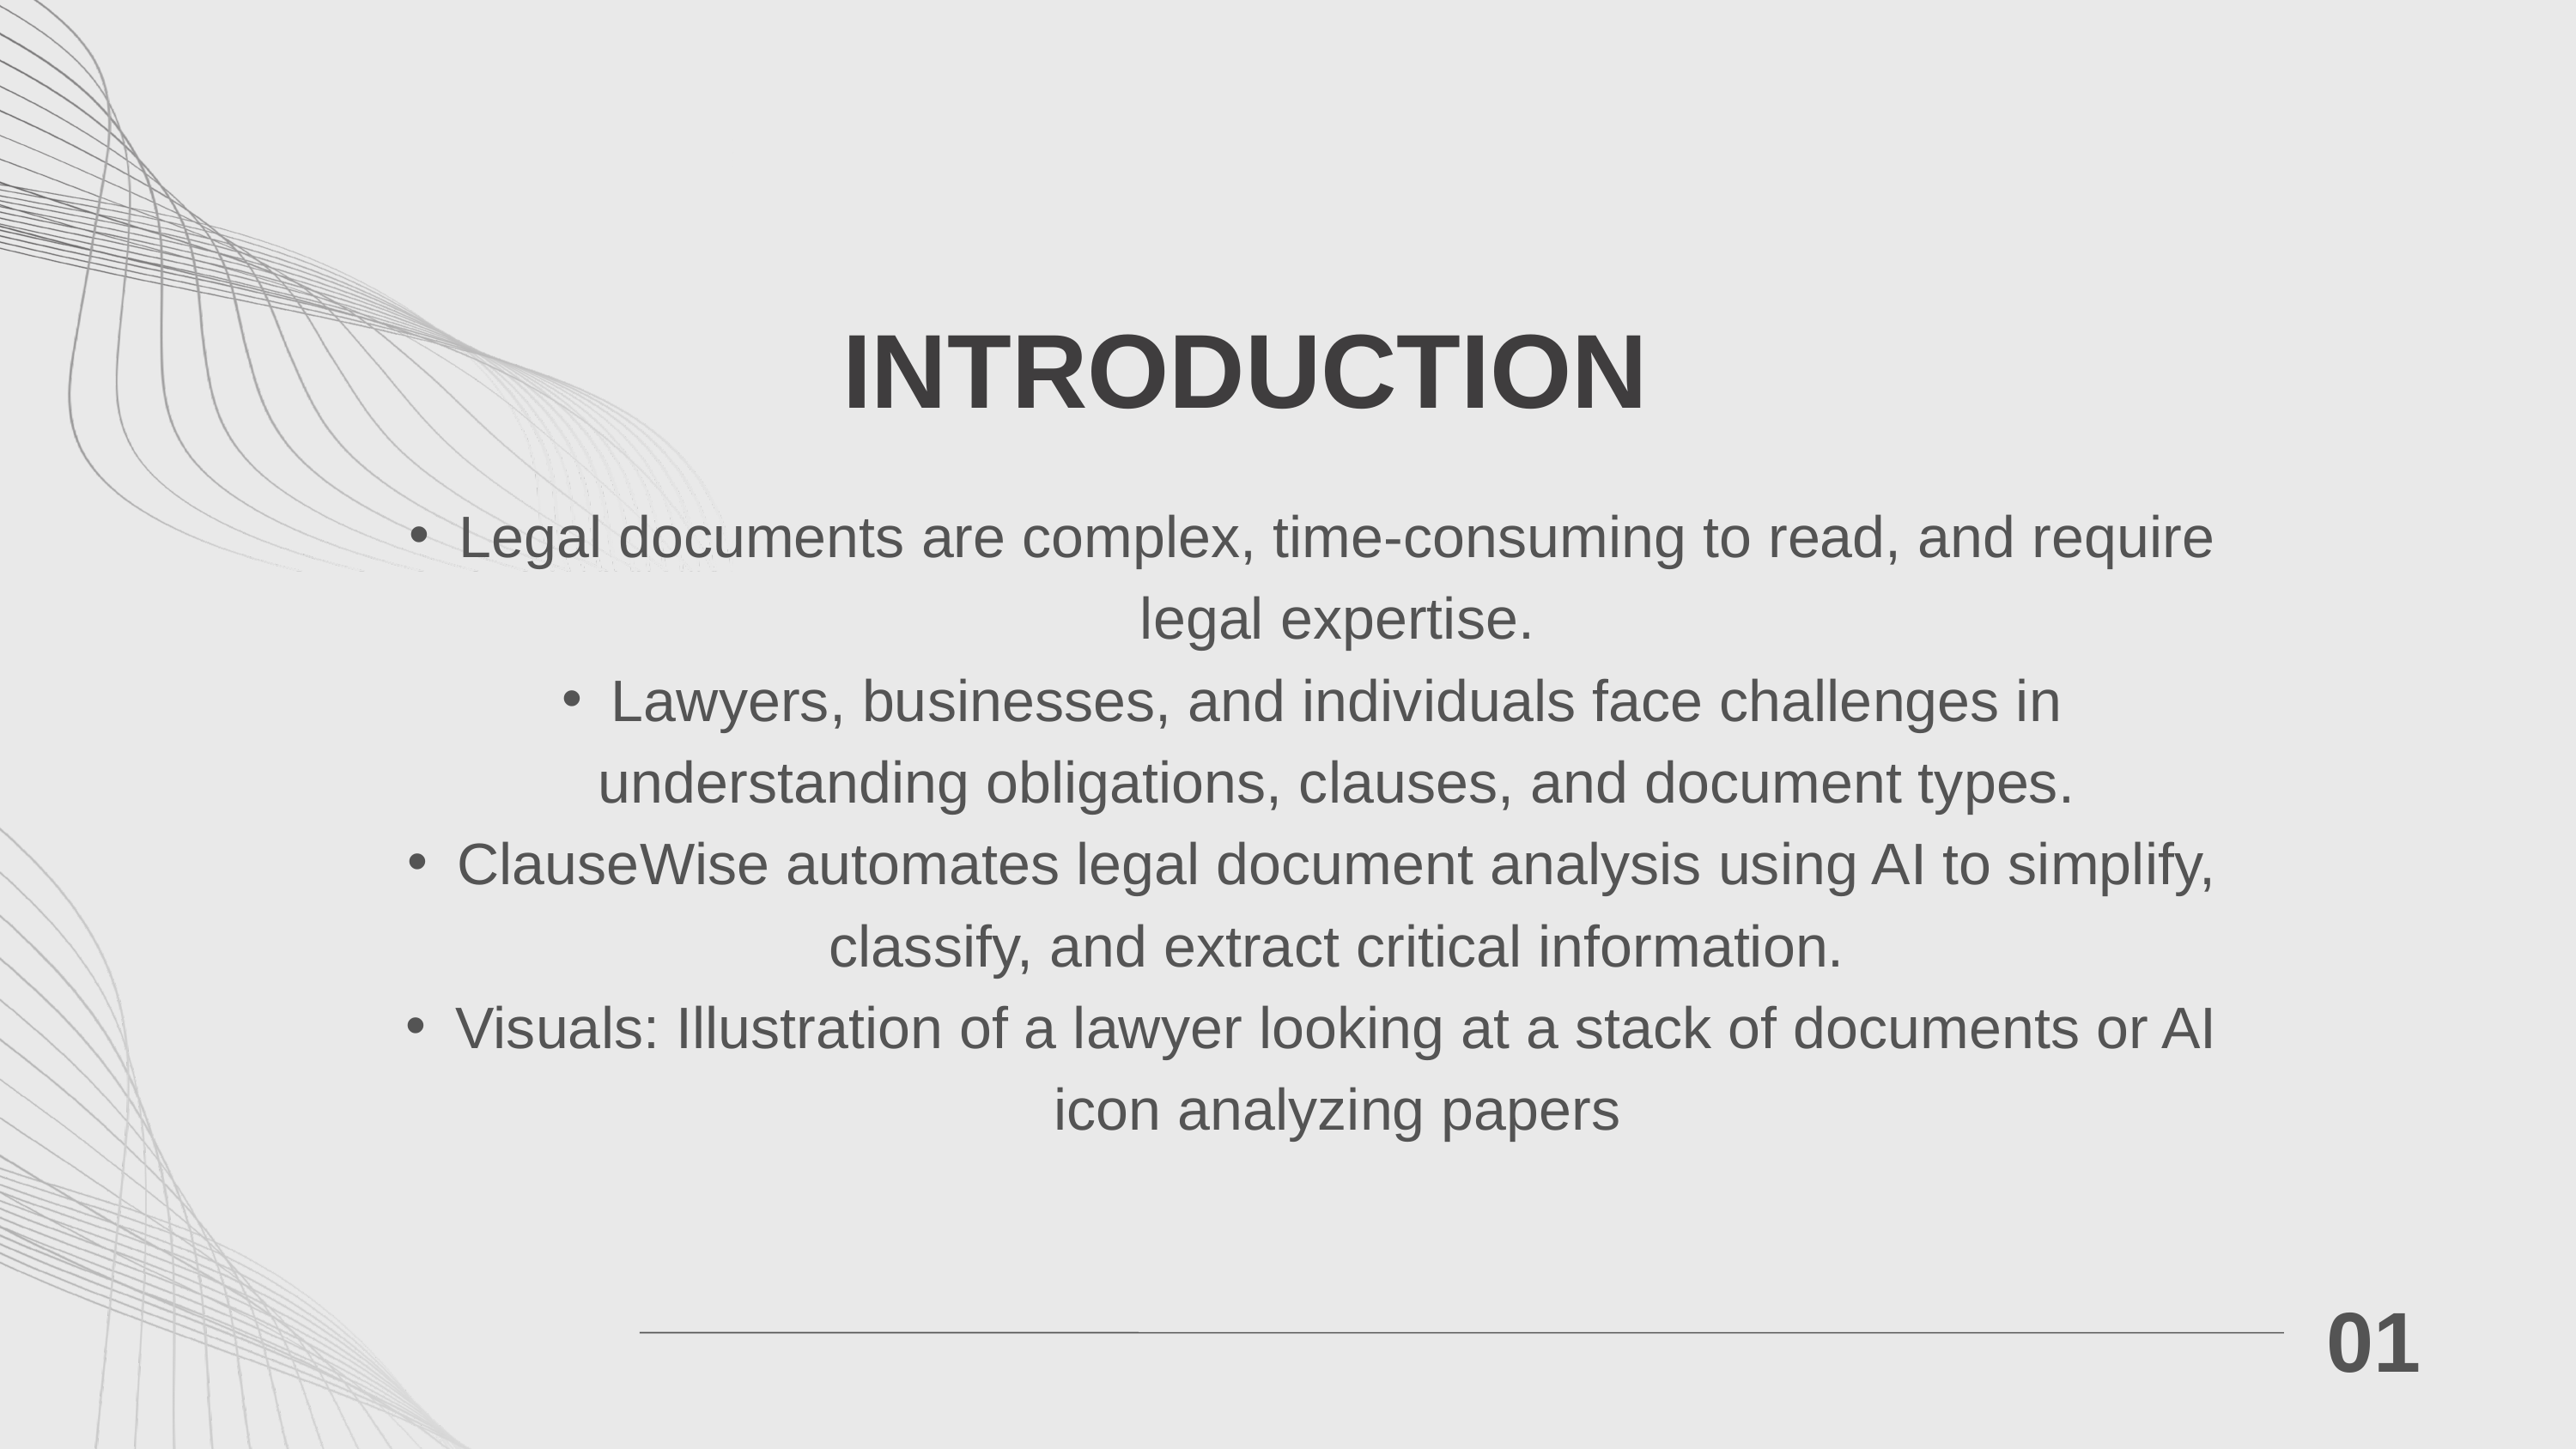

INTRODUCTION
Legal documents are complex, time-consuming to read, and require legal expertise.
Lawyers, businesses, and individuals face challenges in understanding obligations, clauses, and document types.
ClauseWise automates legal document analysis using AI to simplify, classify, and extract critical information.
Visuals: Illustration of a lawyer looking at a stack of documents or AI icon analyzing papers

01